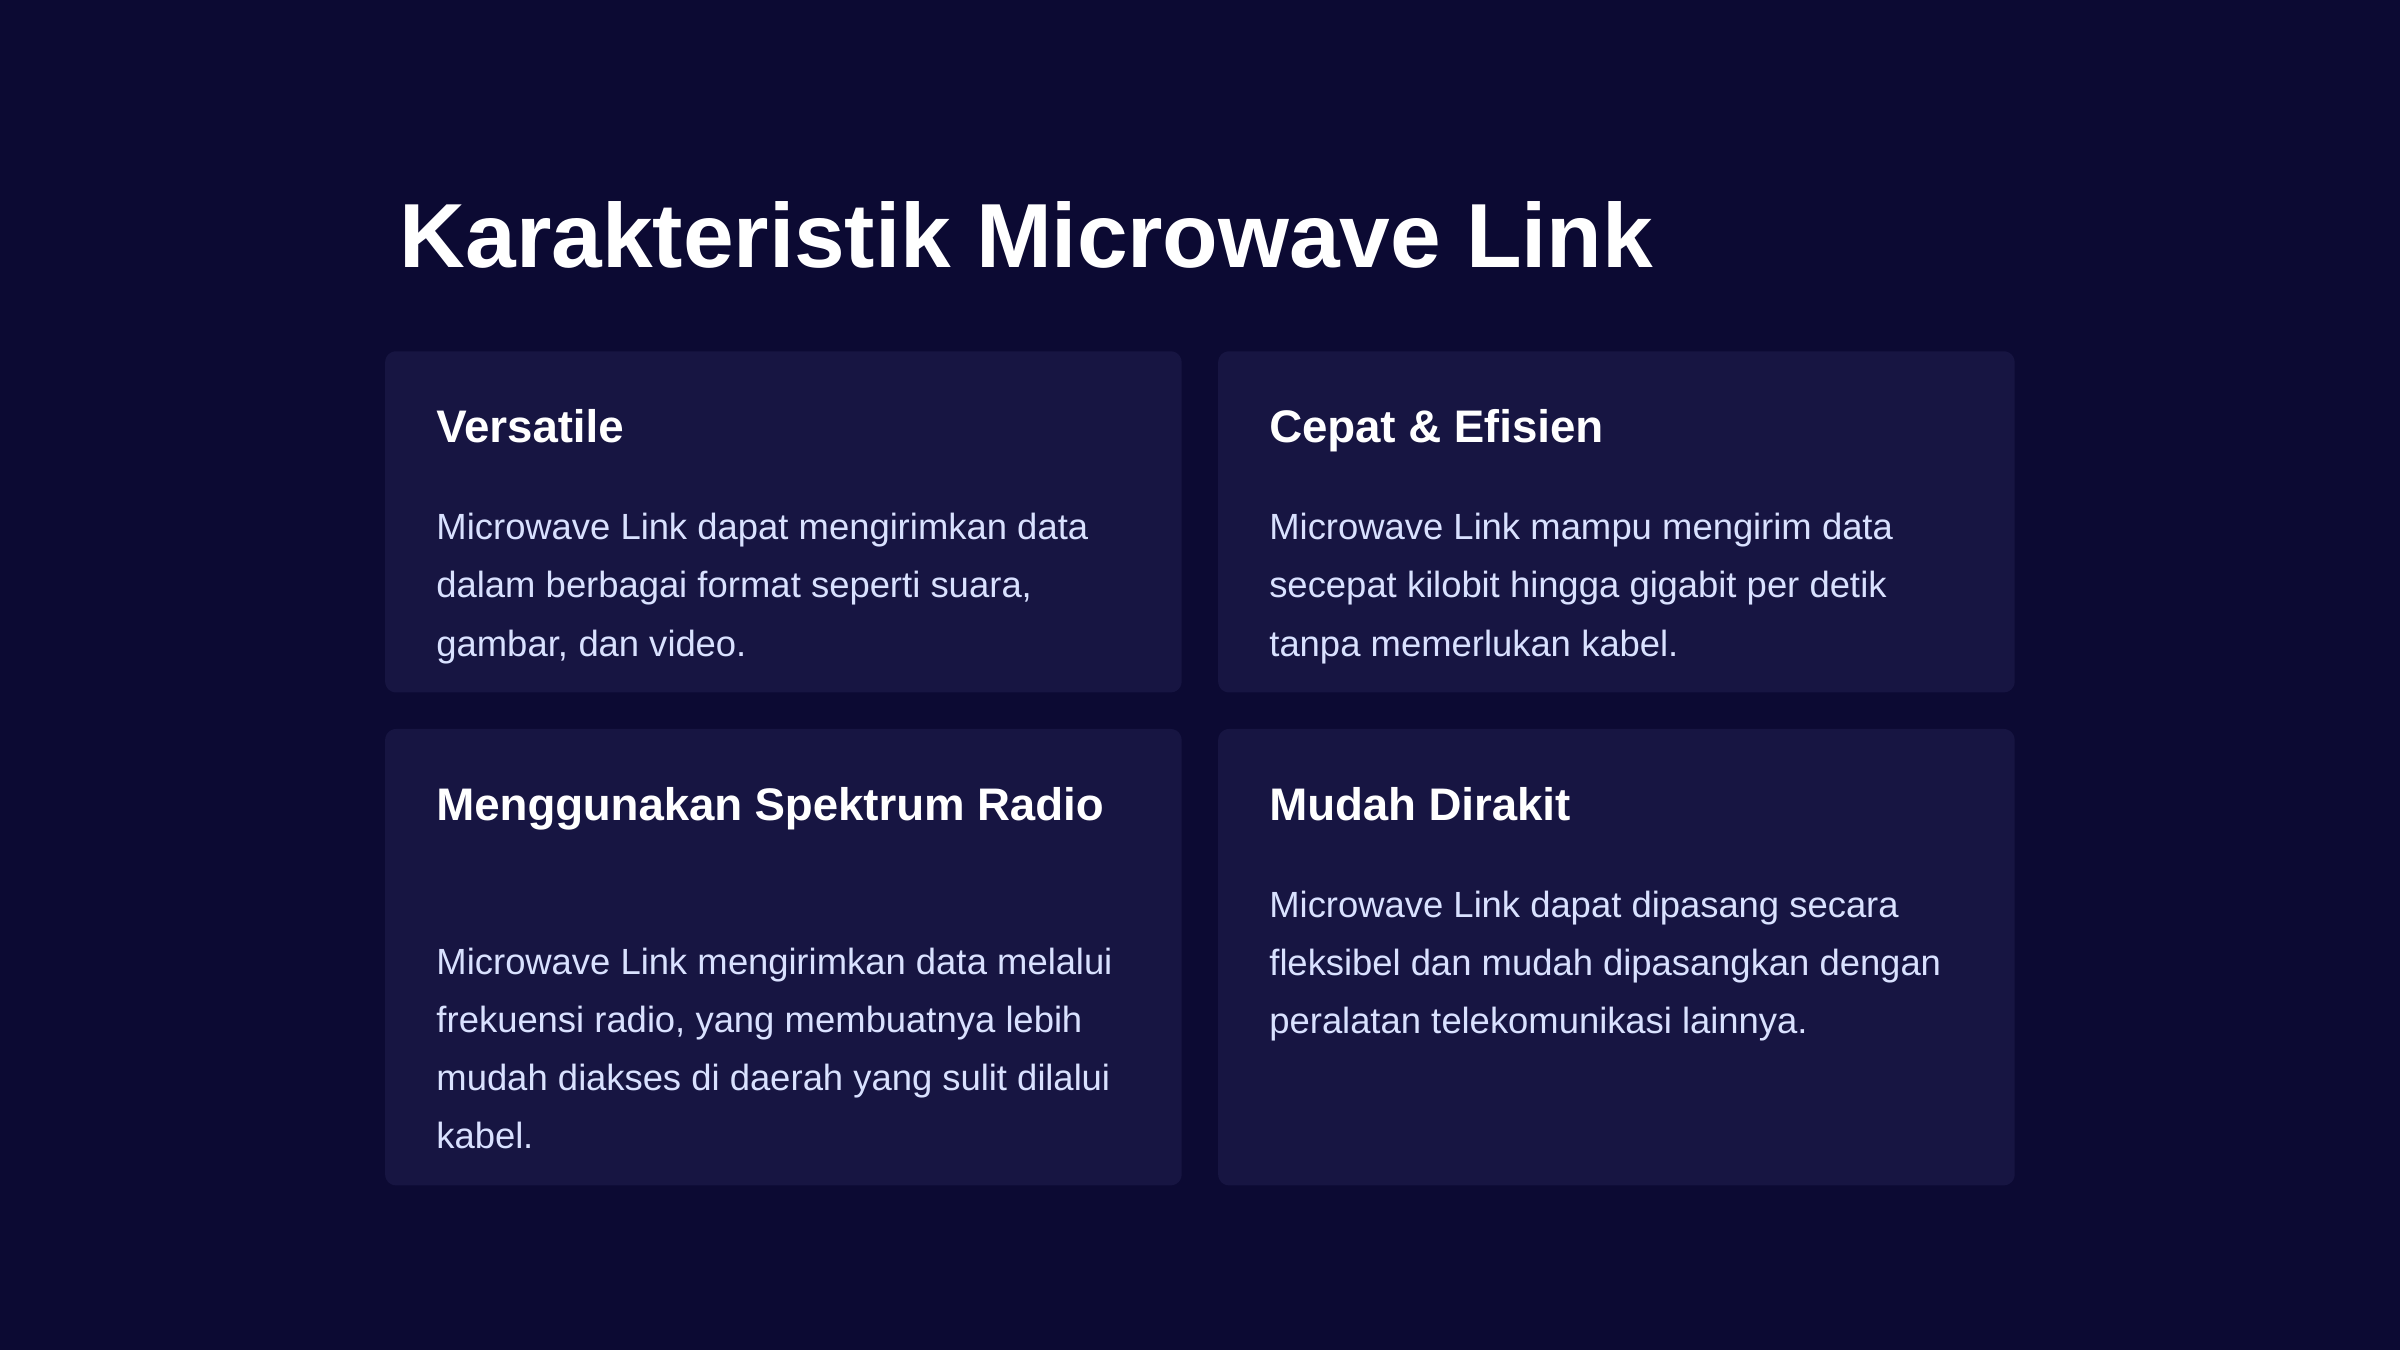

Karakteristik Microwave Link

Versatile
Cepat & Efisien
Microwave Link dapat mengirimkan data dalam berbagai format seperti suara, gambar, dan video.
Microwave Link mampu mengirim data secepat kilobit hingga gigabit per detik tanpa memerlukan kabel.

Menggunakan Spektrum Radio
Mudah Dirakit
Microwave Link dapat dipasang secara fleksibel dan mudah dipasangkan dengan peralatan telekomunikasi lainnya.
Microwave Link mengirimkan data melalui frekuensi radio, yang membuatnya lebih mudah diakses di daerah yang sulit dilalui kabel.